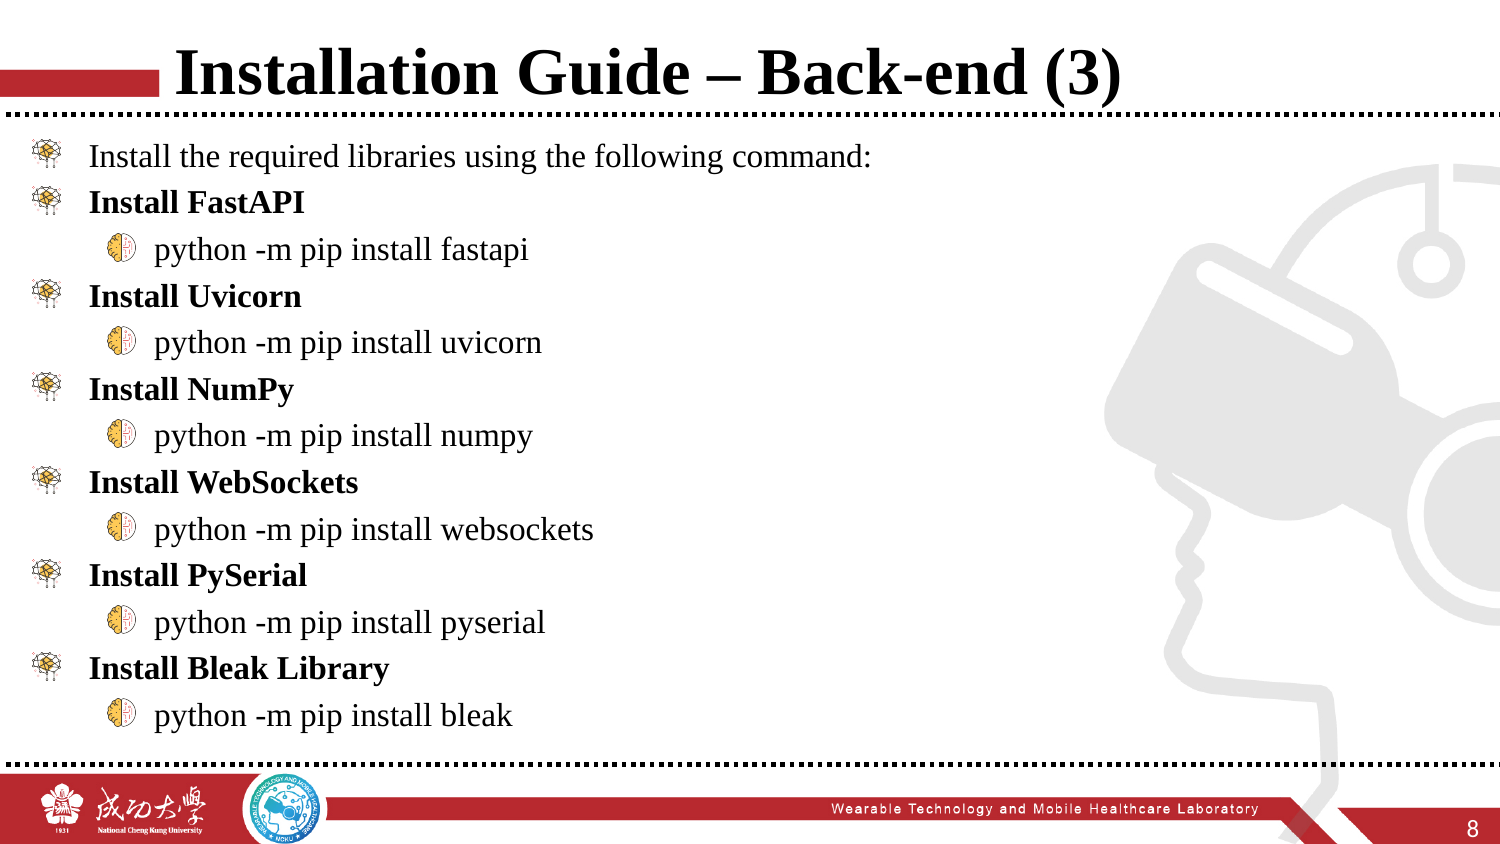

# Installation Guide – Back-end (3)
Install the required libraries using the following command:
Install FastAPI
python -m pip install fastapi
Install Uvicorn
python -m pip install uvicorn
Install NumPy
python -m pip install numpy
Install WebSockets
python -m pip install websockets
Install PySerial
python -m pip install pyserial
Install Bleak Library
python -m pip install bleak

8